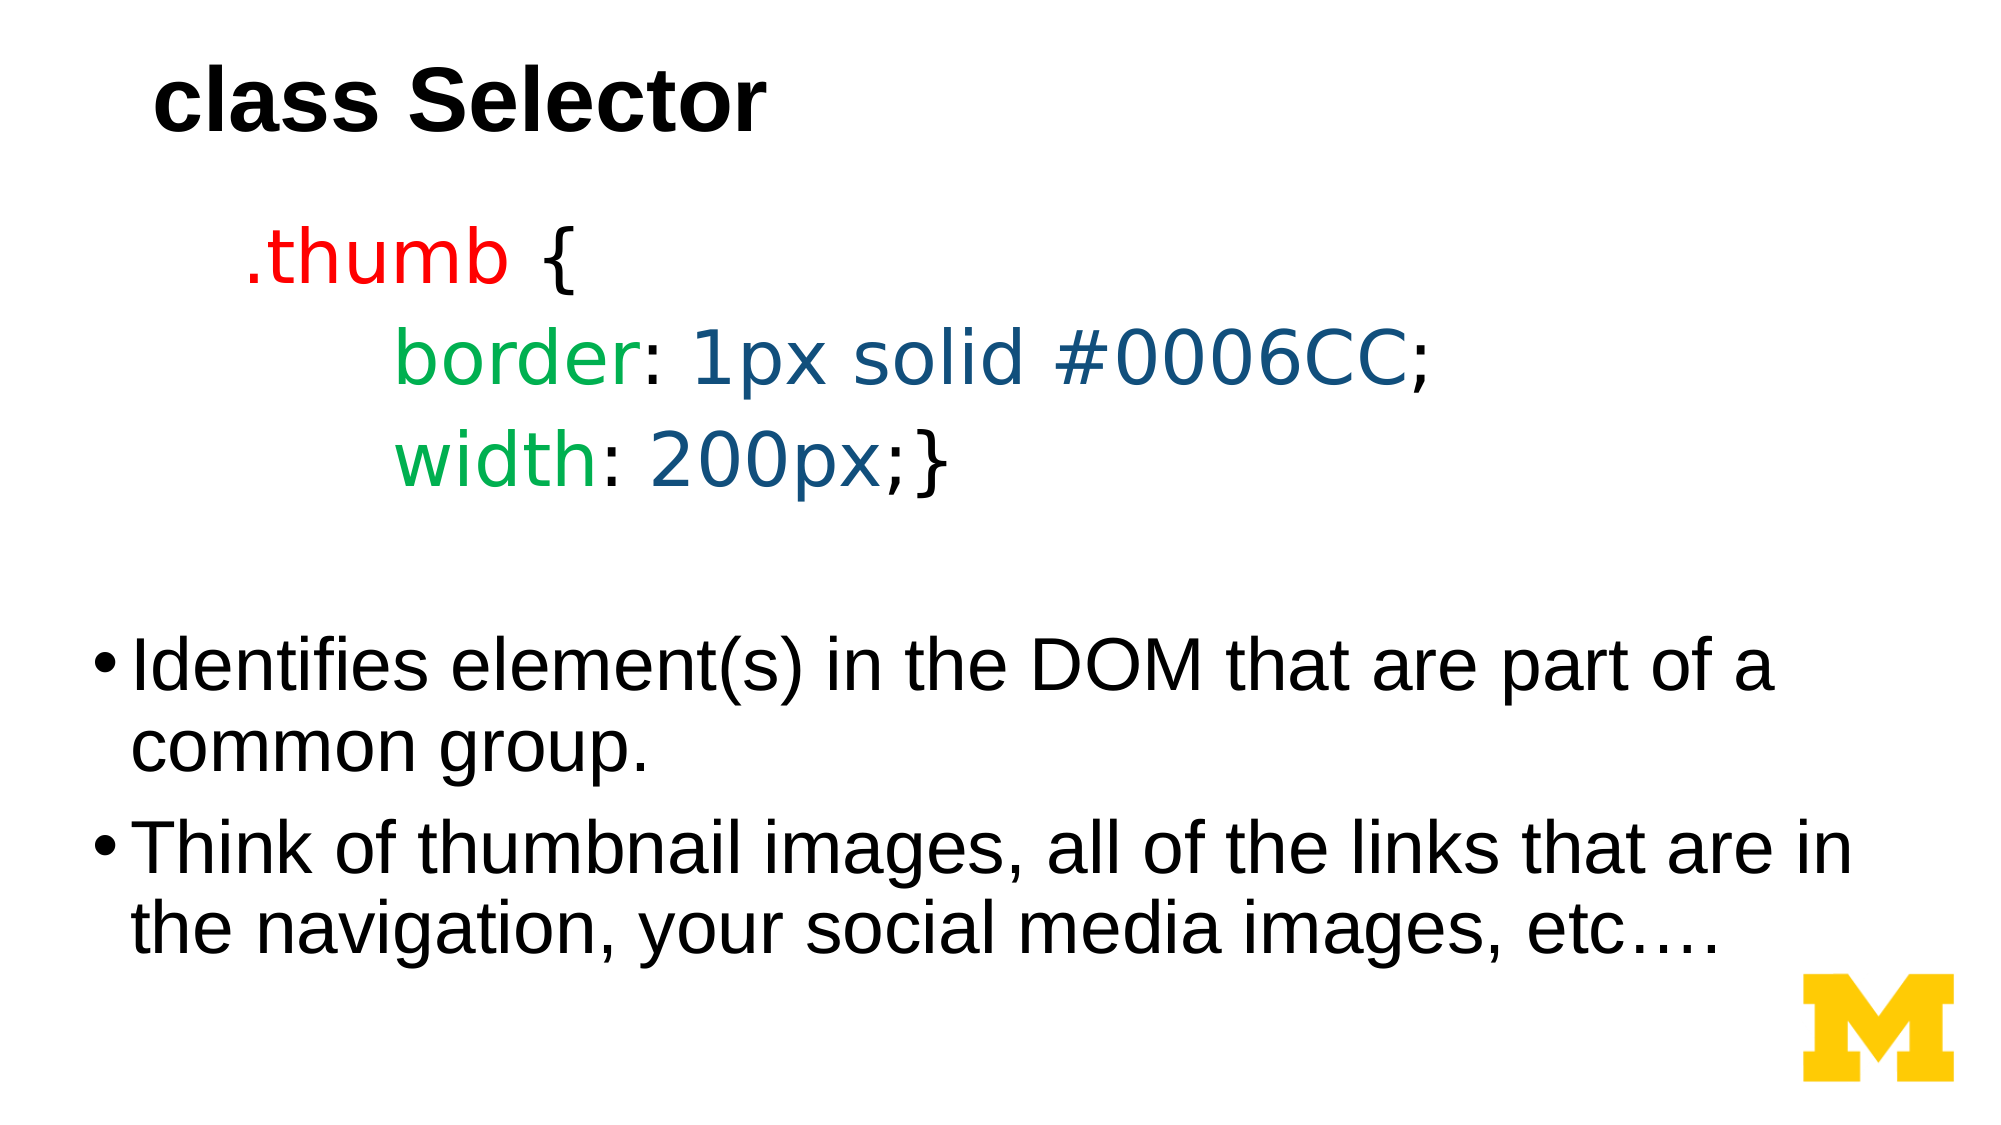

# class Selector
	.thumb {
		border: 1px solid #0006CC;
		width: 200px;}

Identifies element(s) in the DOM that are part of a common group.
Think of thumbnail images, all of the links that are in the navigation, your social media images, etc….